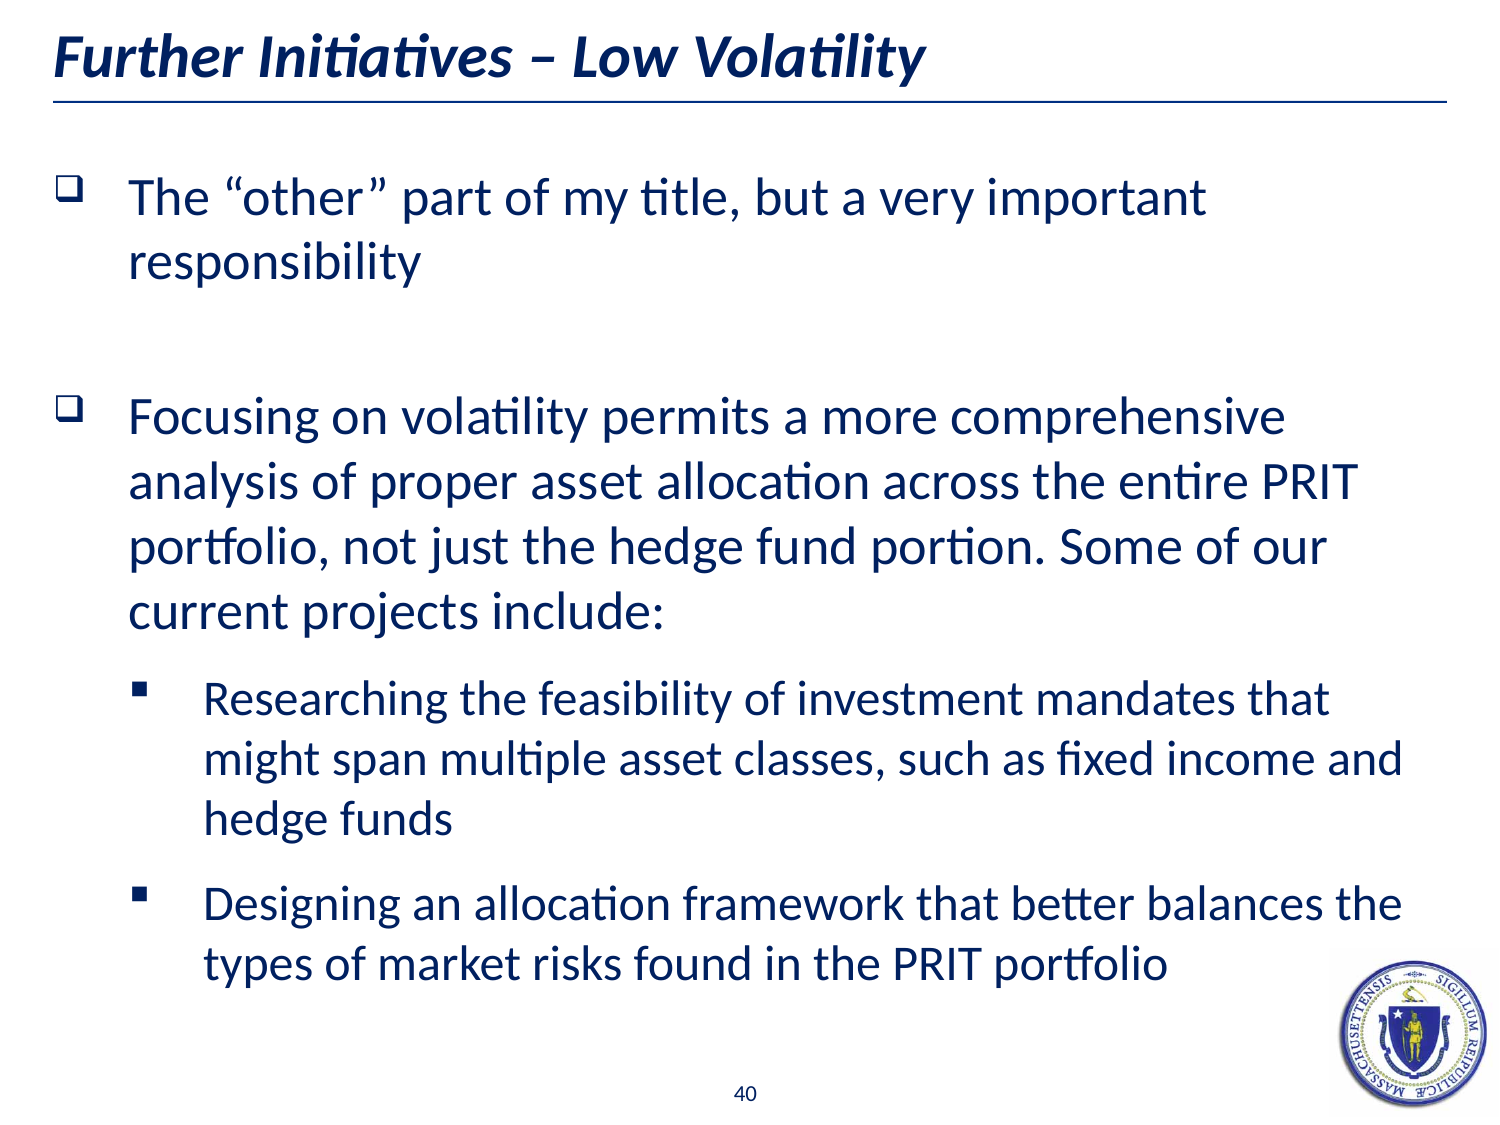

# Further Initiatives – Low Volatility
The “other” part of my title, but a very important responsibility
Focusing on volatility permits a more comprehensive analysis of proper asset allocation across the entire PRIT portfolio, not just the hedge fund portion. Some of our current projects include:
Researching the feasibility of investment mandates that might span multiple asset classes, such as fixed income and hedge funds
Designing an allocation framework that better balances the types of market risks found in the PRIT portfolio